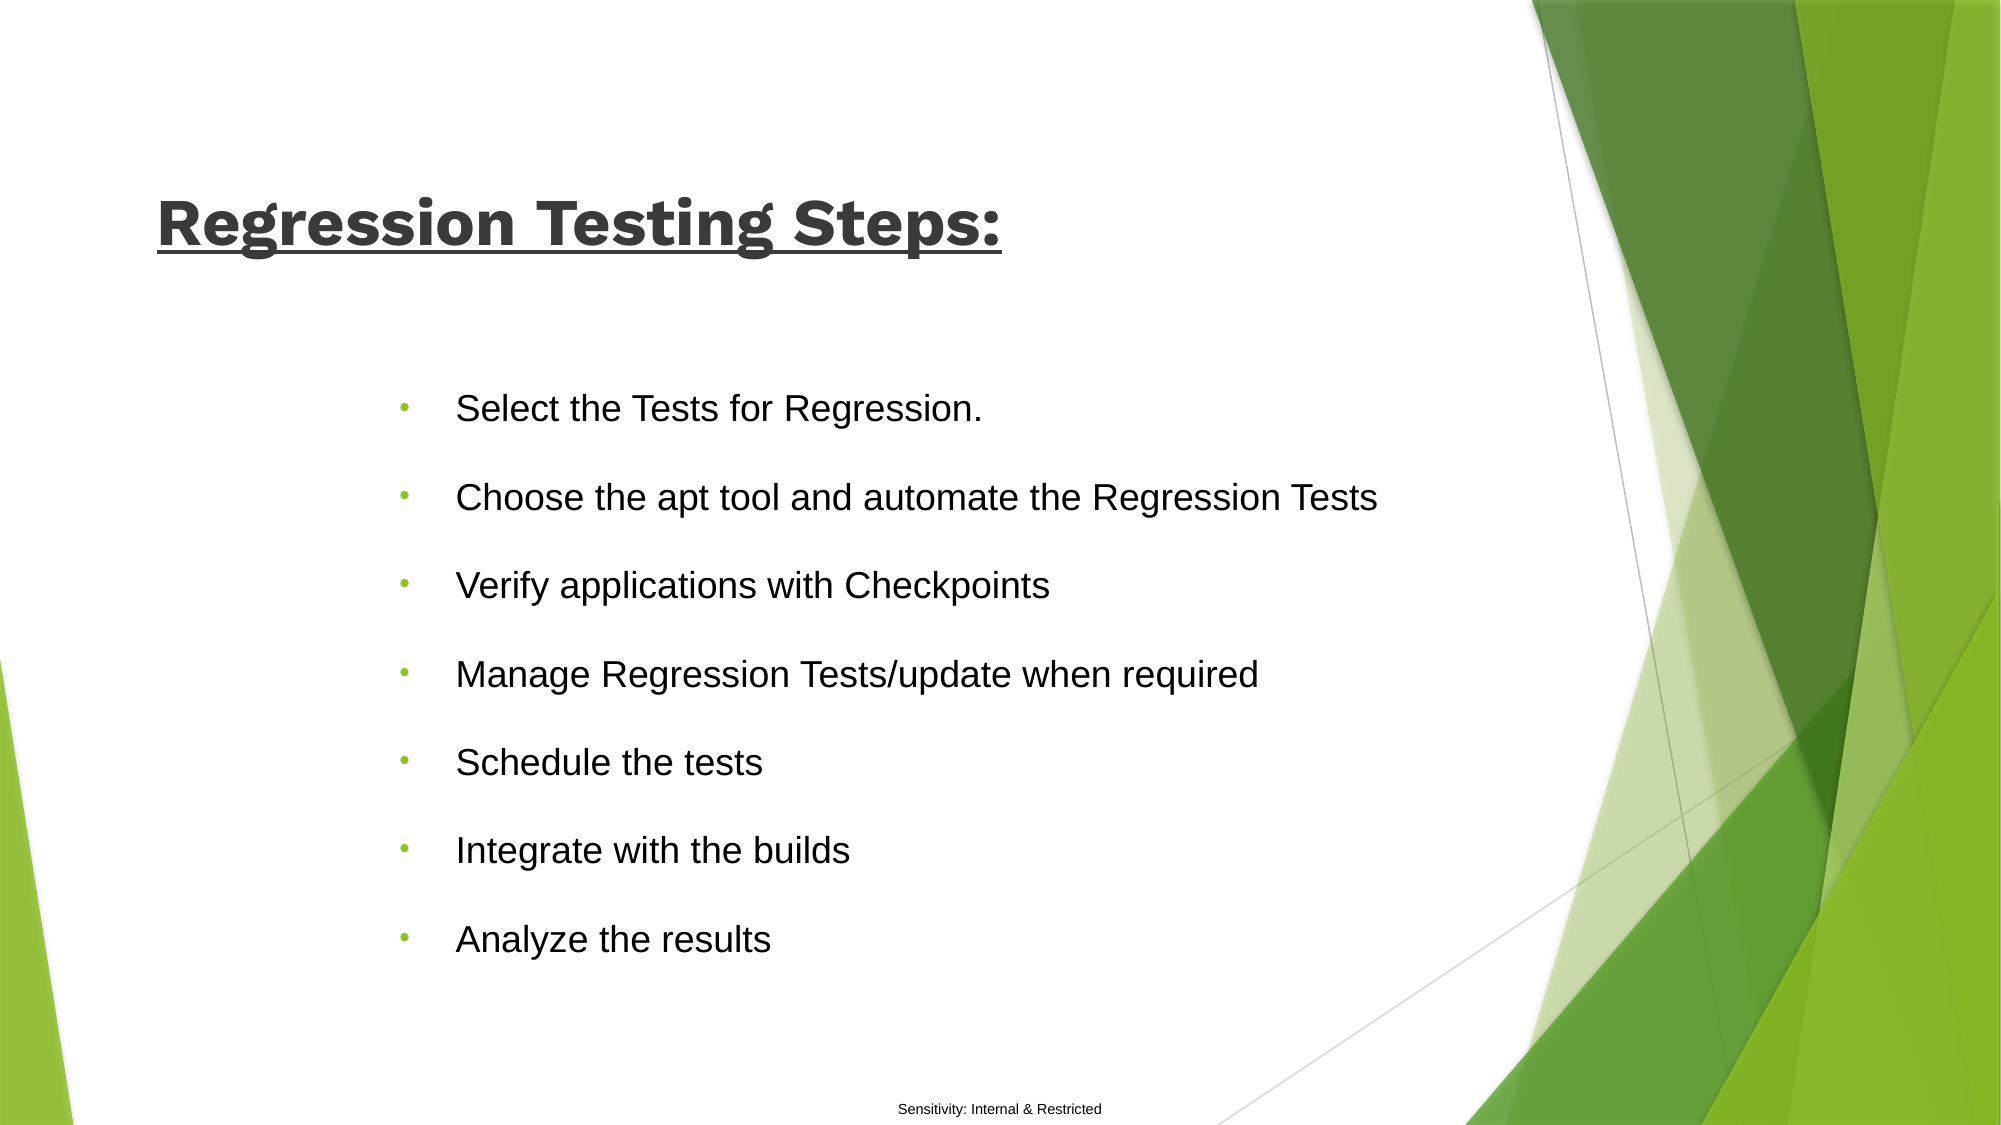

# Regression Testing Steps:
Select the Tests for Regression.
Choose the apt tool and automate the Regression Tests
Verify applications with Checkpoints
Manage Regression Tests/update when required
Schedule the tests
Integrate with the builds
Analyze the results